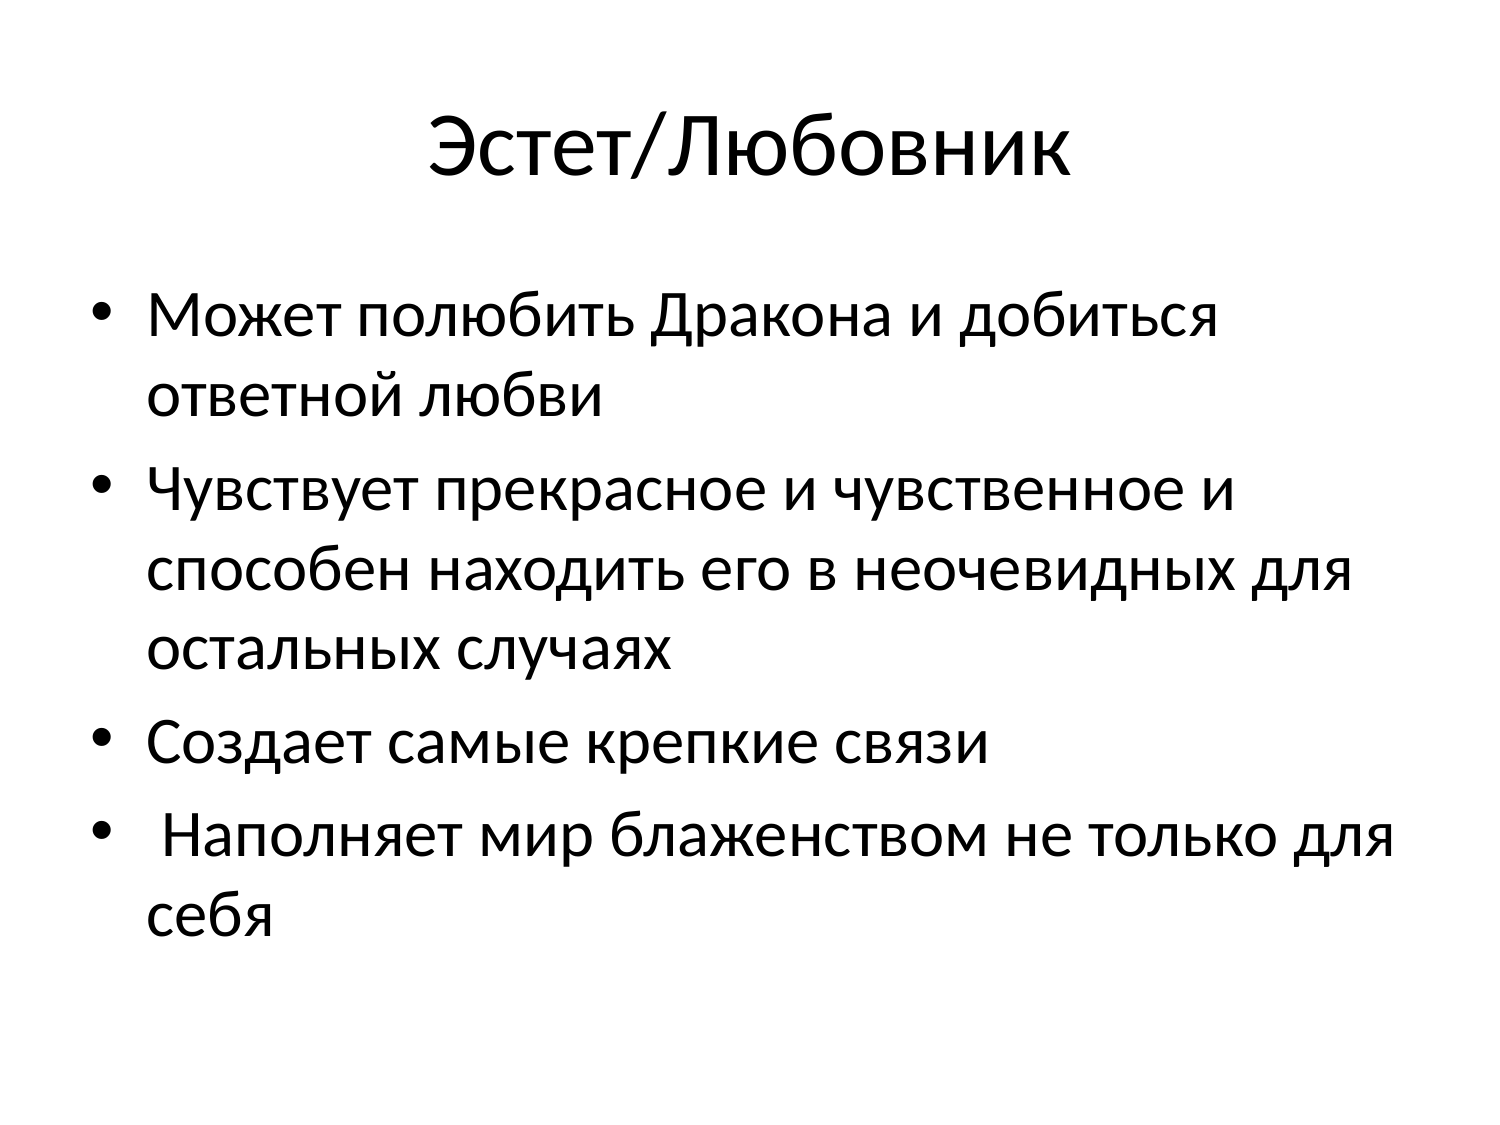

# Эстет/Любовник
Может полюбить Дракона и добиться ответной любви
Чувствует прекрасное и чувственное и способен находить его в неочевидных для остальных случаях
Создает самые крепкие связи
 Наполняет мир блаженством не только для себя